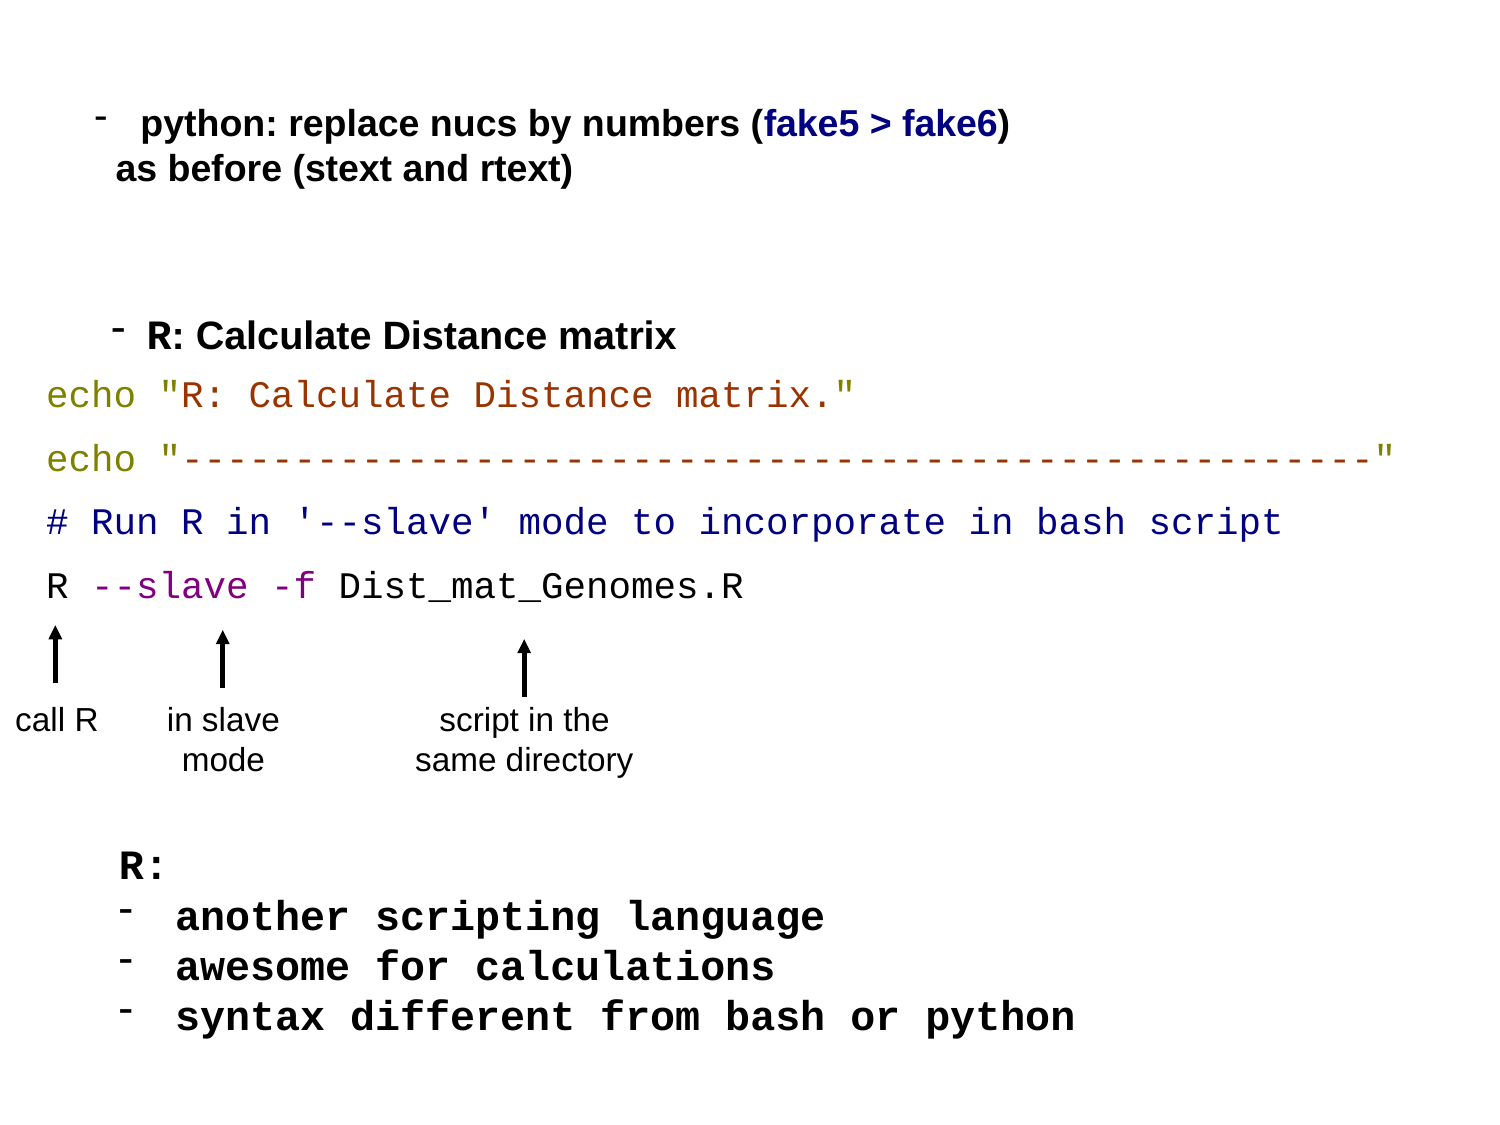

python: replace nucs by numbers (fake5 > fake6)
  as before (stext and rtext)

R: Calculate Distance matrix

echo "R: Calculate Distance matrix."
echo "-----------------------------------------------------"
# Run R in '--slave' mode to incorporate in bash script
R --slave -f Dist_mat_Genomes.R
call R
in slave
mode
script in the
same directory
R:
another scripting language
awesome for calculations
syntax different from bash or python